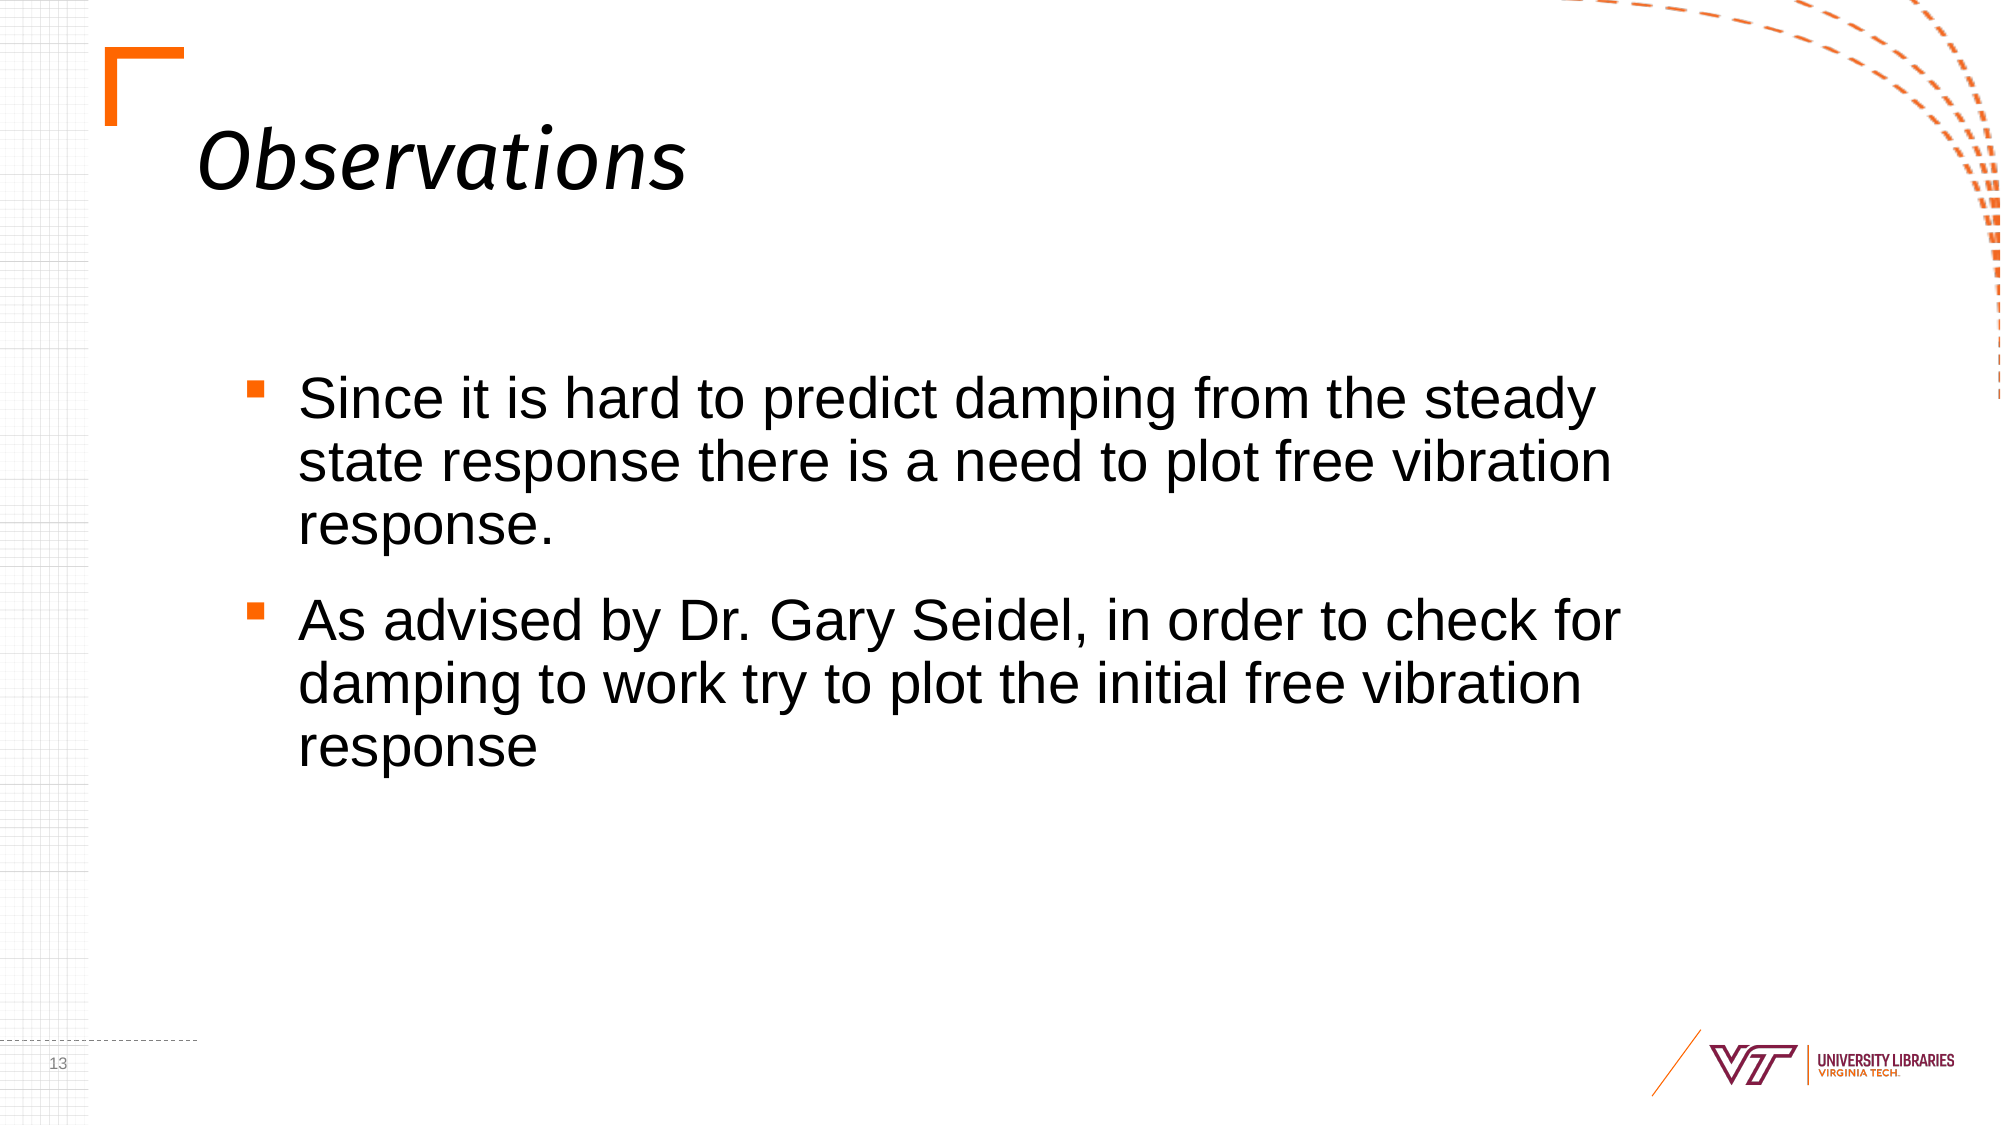

# Observations
Since it is hard to predict damping from the steady state response there is a need to plot free vibration response.
As advised by Dr. Gary Seidel, in order to check for damping to work try to plot the initial free vibration response
13